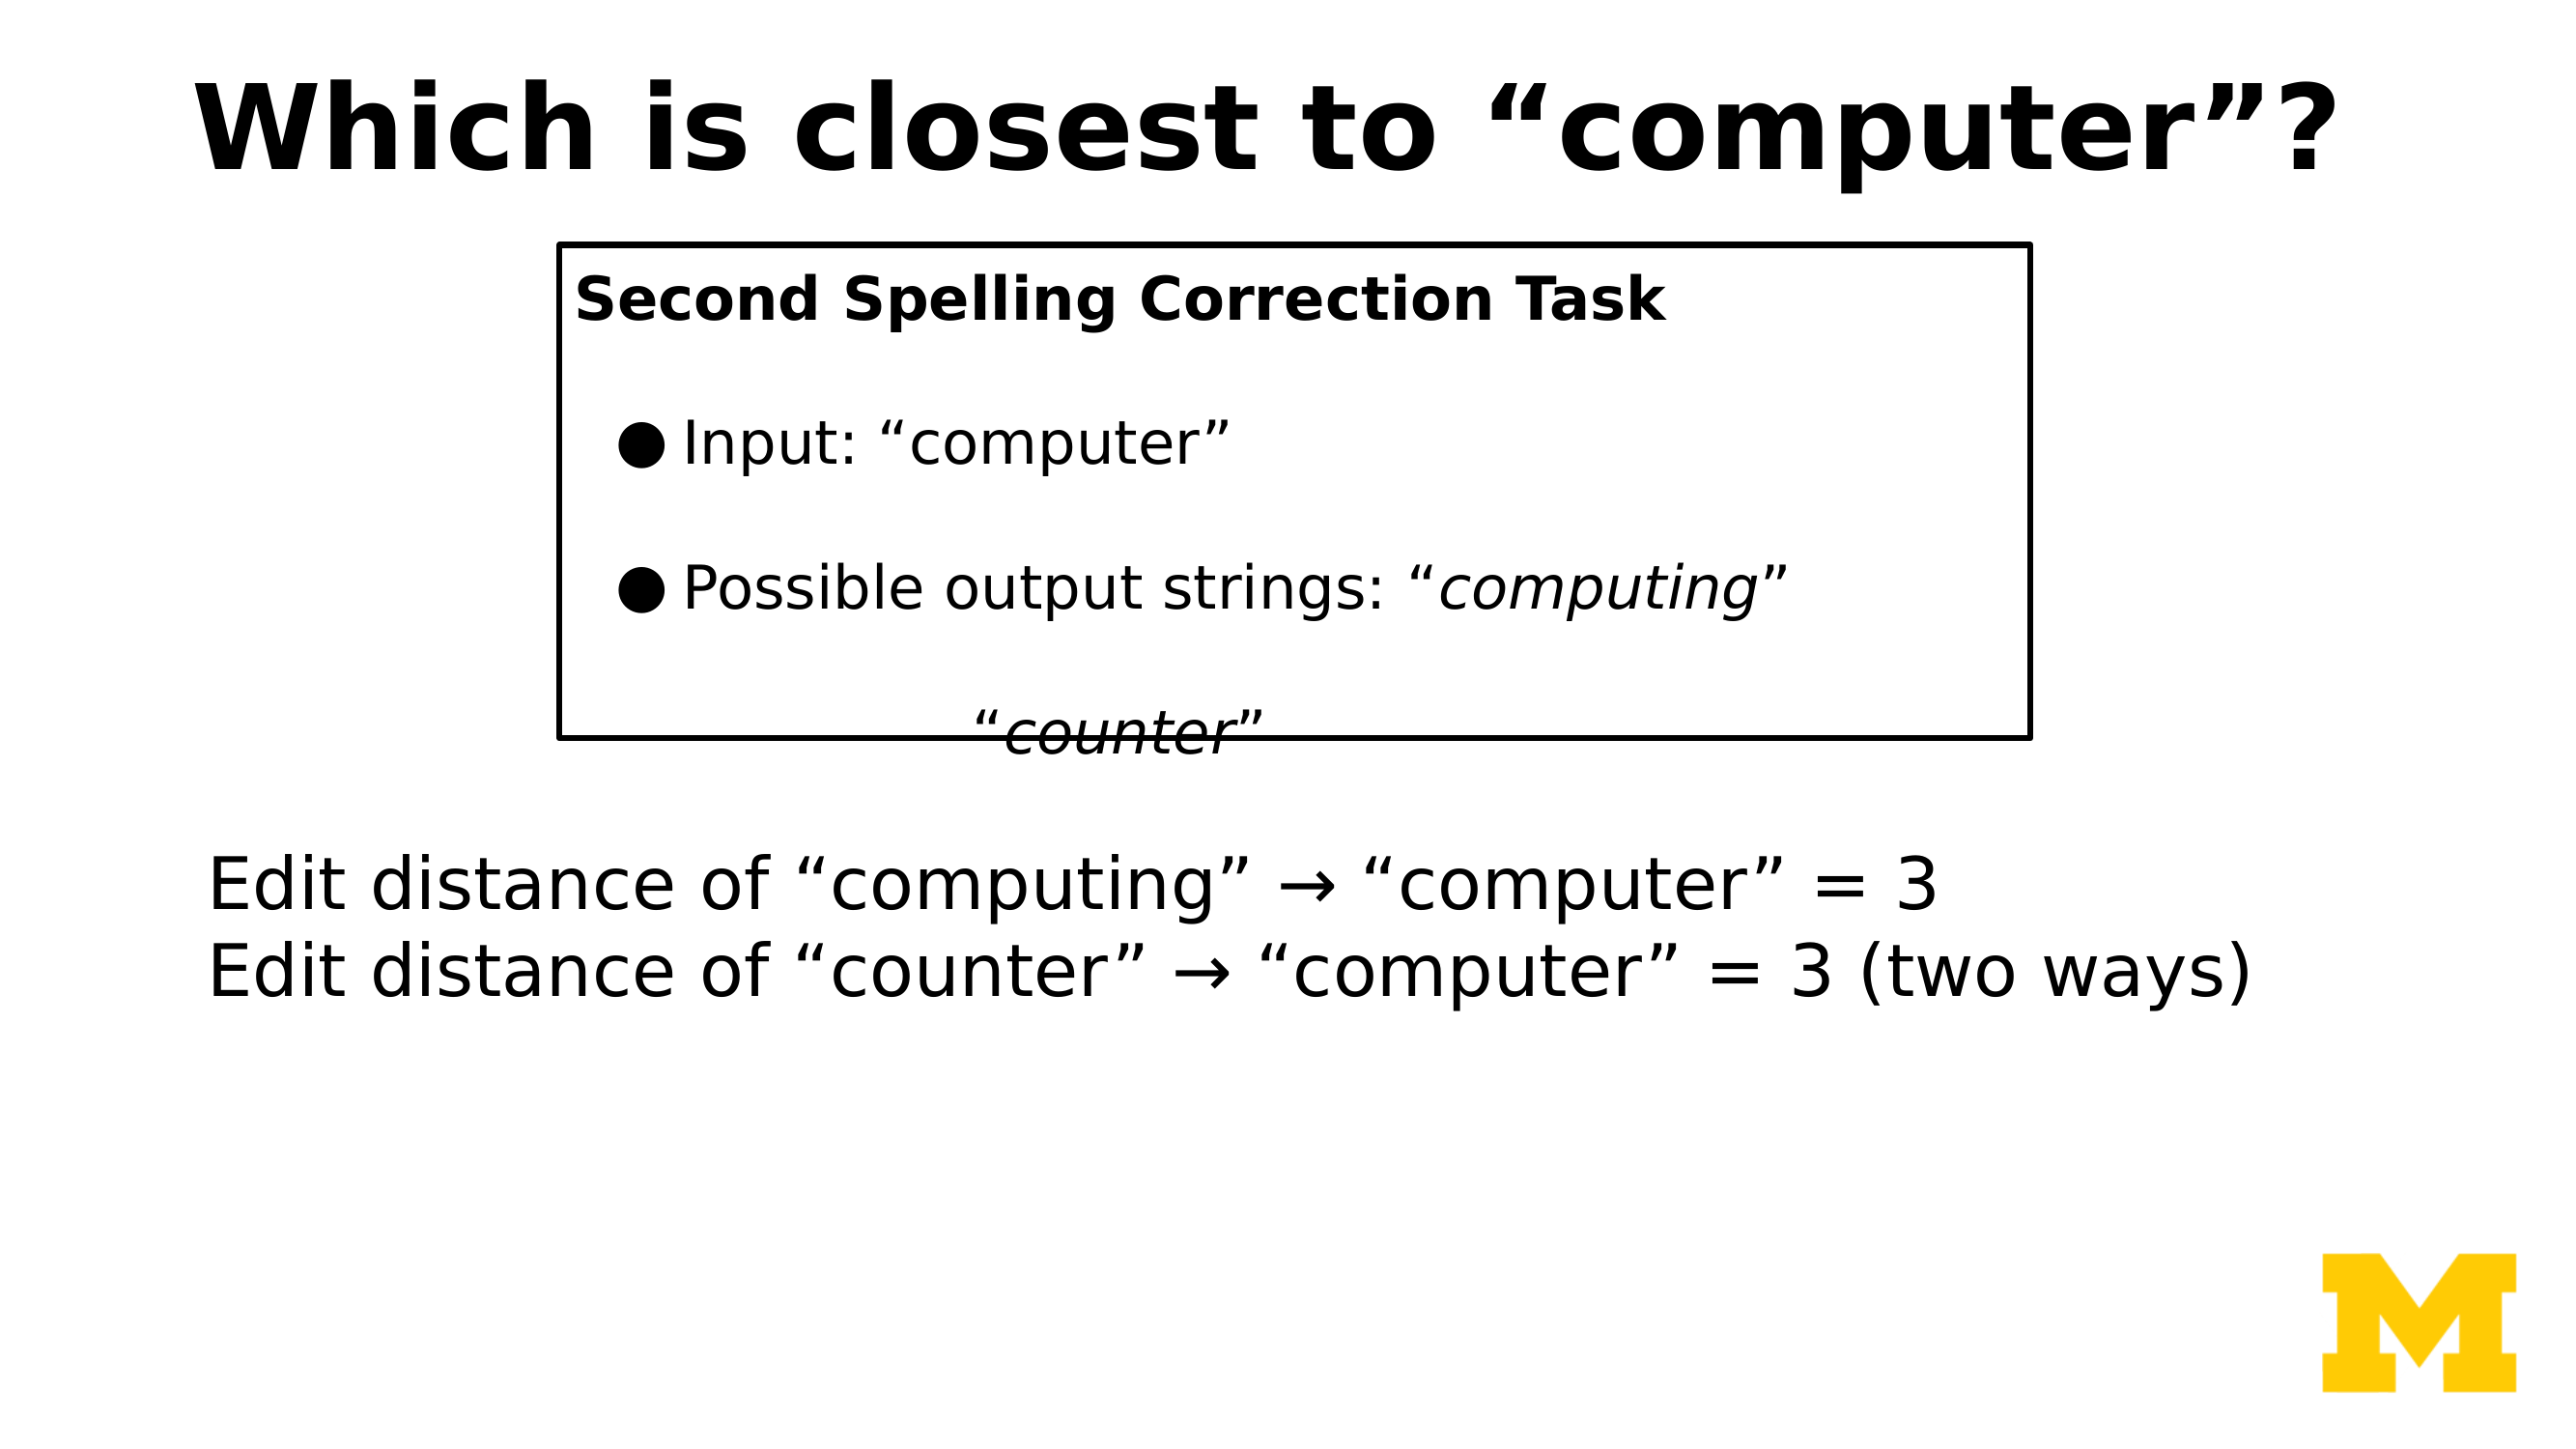

# Which is closest to “computer”?
Second Spelling Correction Task
Input: “computer”

Possible output strings:	“computing”
											“counter”
Edit distance of “computing” → “computer” = 3
Edit distance of “counter” → “computer” = 3 (two ways)